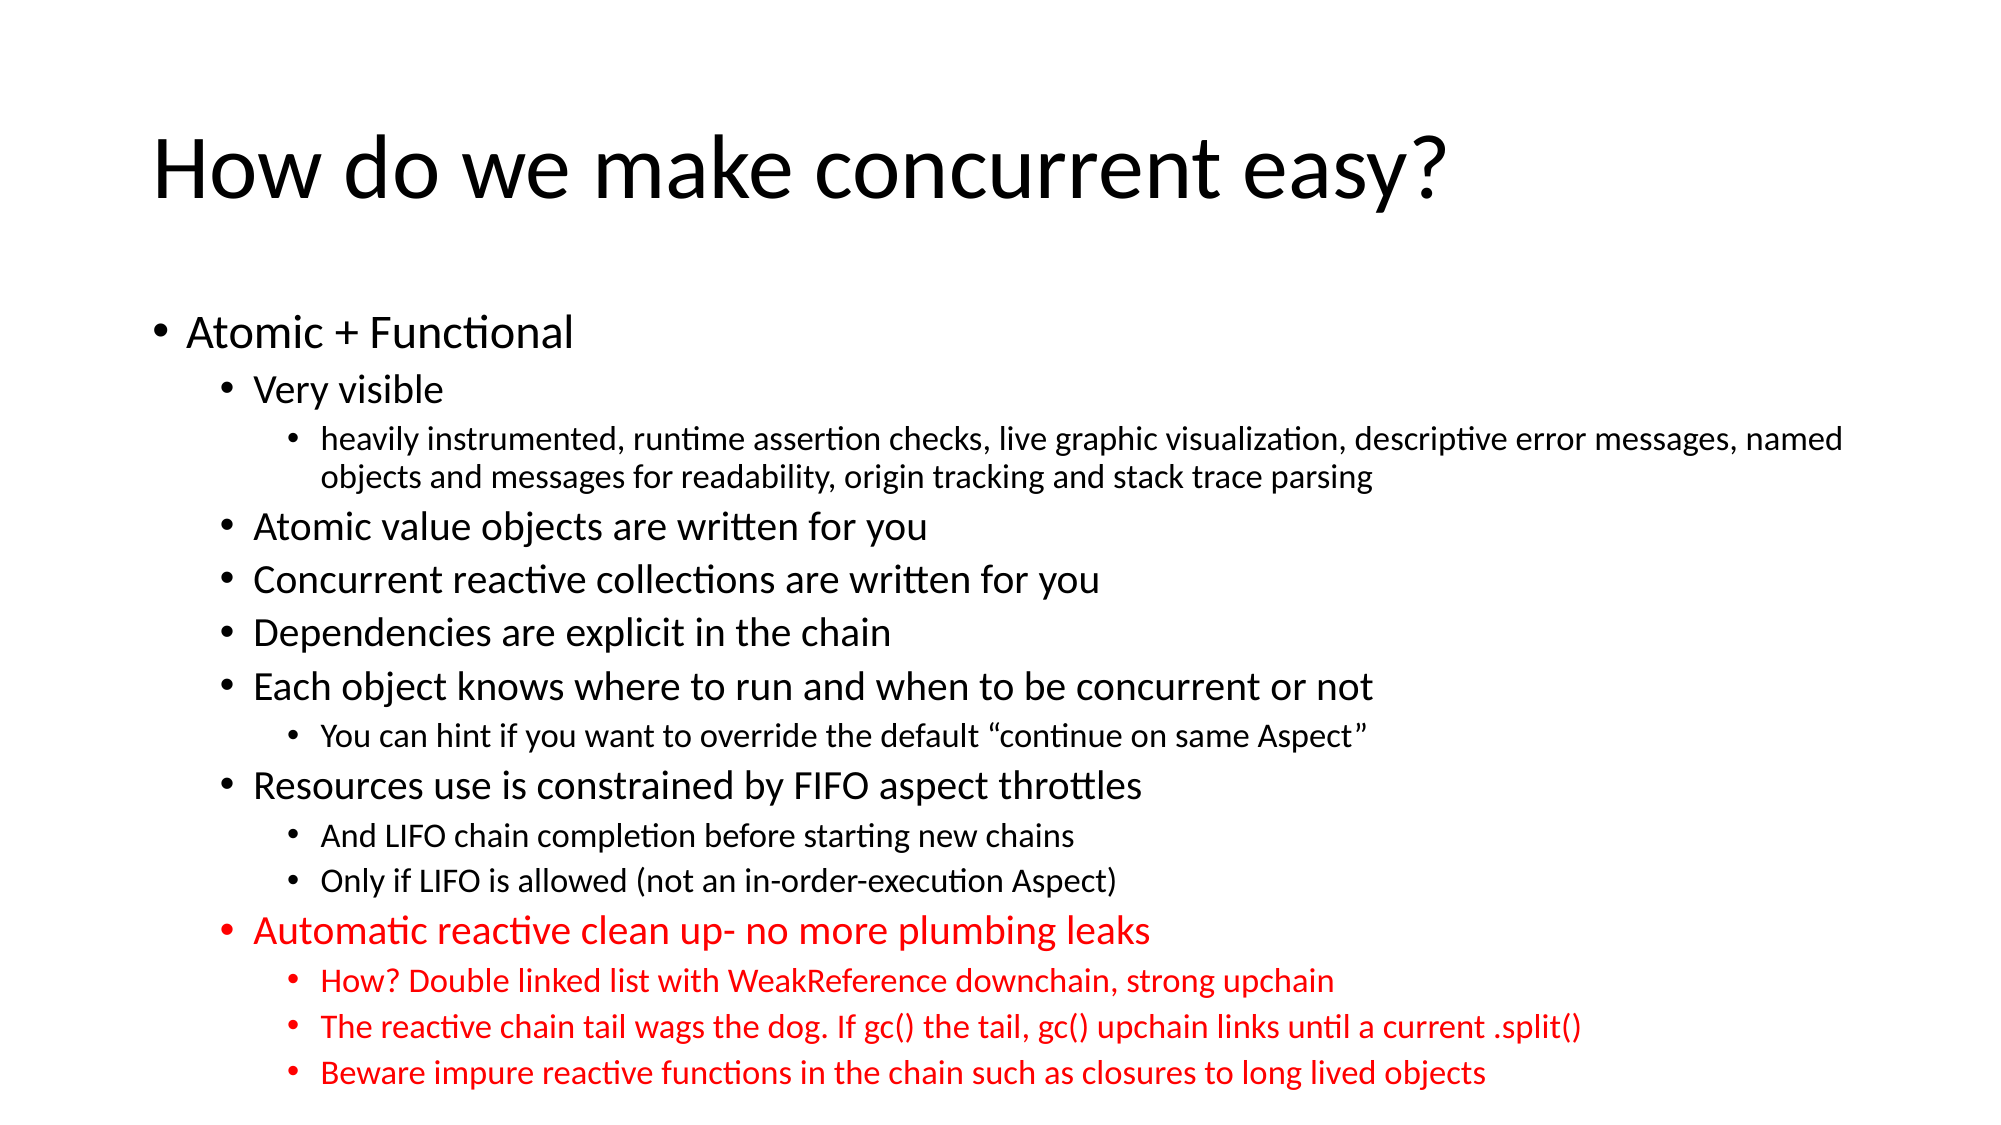

# How do we make concurrent easy?
Atomic + Functional
Very visible
heavily instrumented, runtime assertion checks, live graphic visualization, descriptive error messages, named objects and messages for readability, origin tracking and stack trace parsing
Atomic value objects are written for you
Concurrent reactive collections are written for you
Dependencies are explicit in the chain
Each object knows where to run and when to be concurrent or not
You can hint if you want to override the default “continue on same Aspect”
Resources use is constrained by FIFO aspect throttles
And LIFO chain completion before starting new chains
Only if LIFO is allowed (not an in-order-execution Aspect)
Automatic reactive clean up- no more plumbing leaks
How? Double linked list with WeakReference downchain, strong upchain
The reactive chain tail wags the dog. If gc() the tail, gc() upchain links until a current .split()
Beware impure reactive functions in the chain such as closures to long lived objects